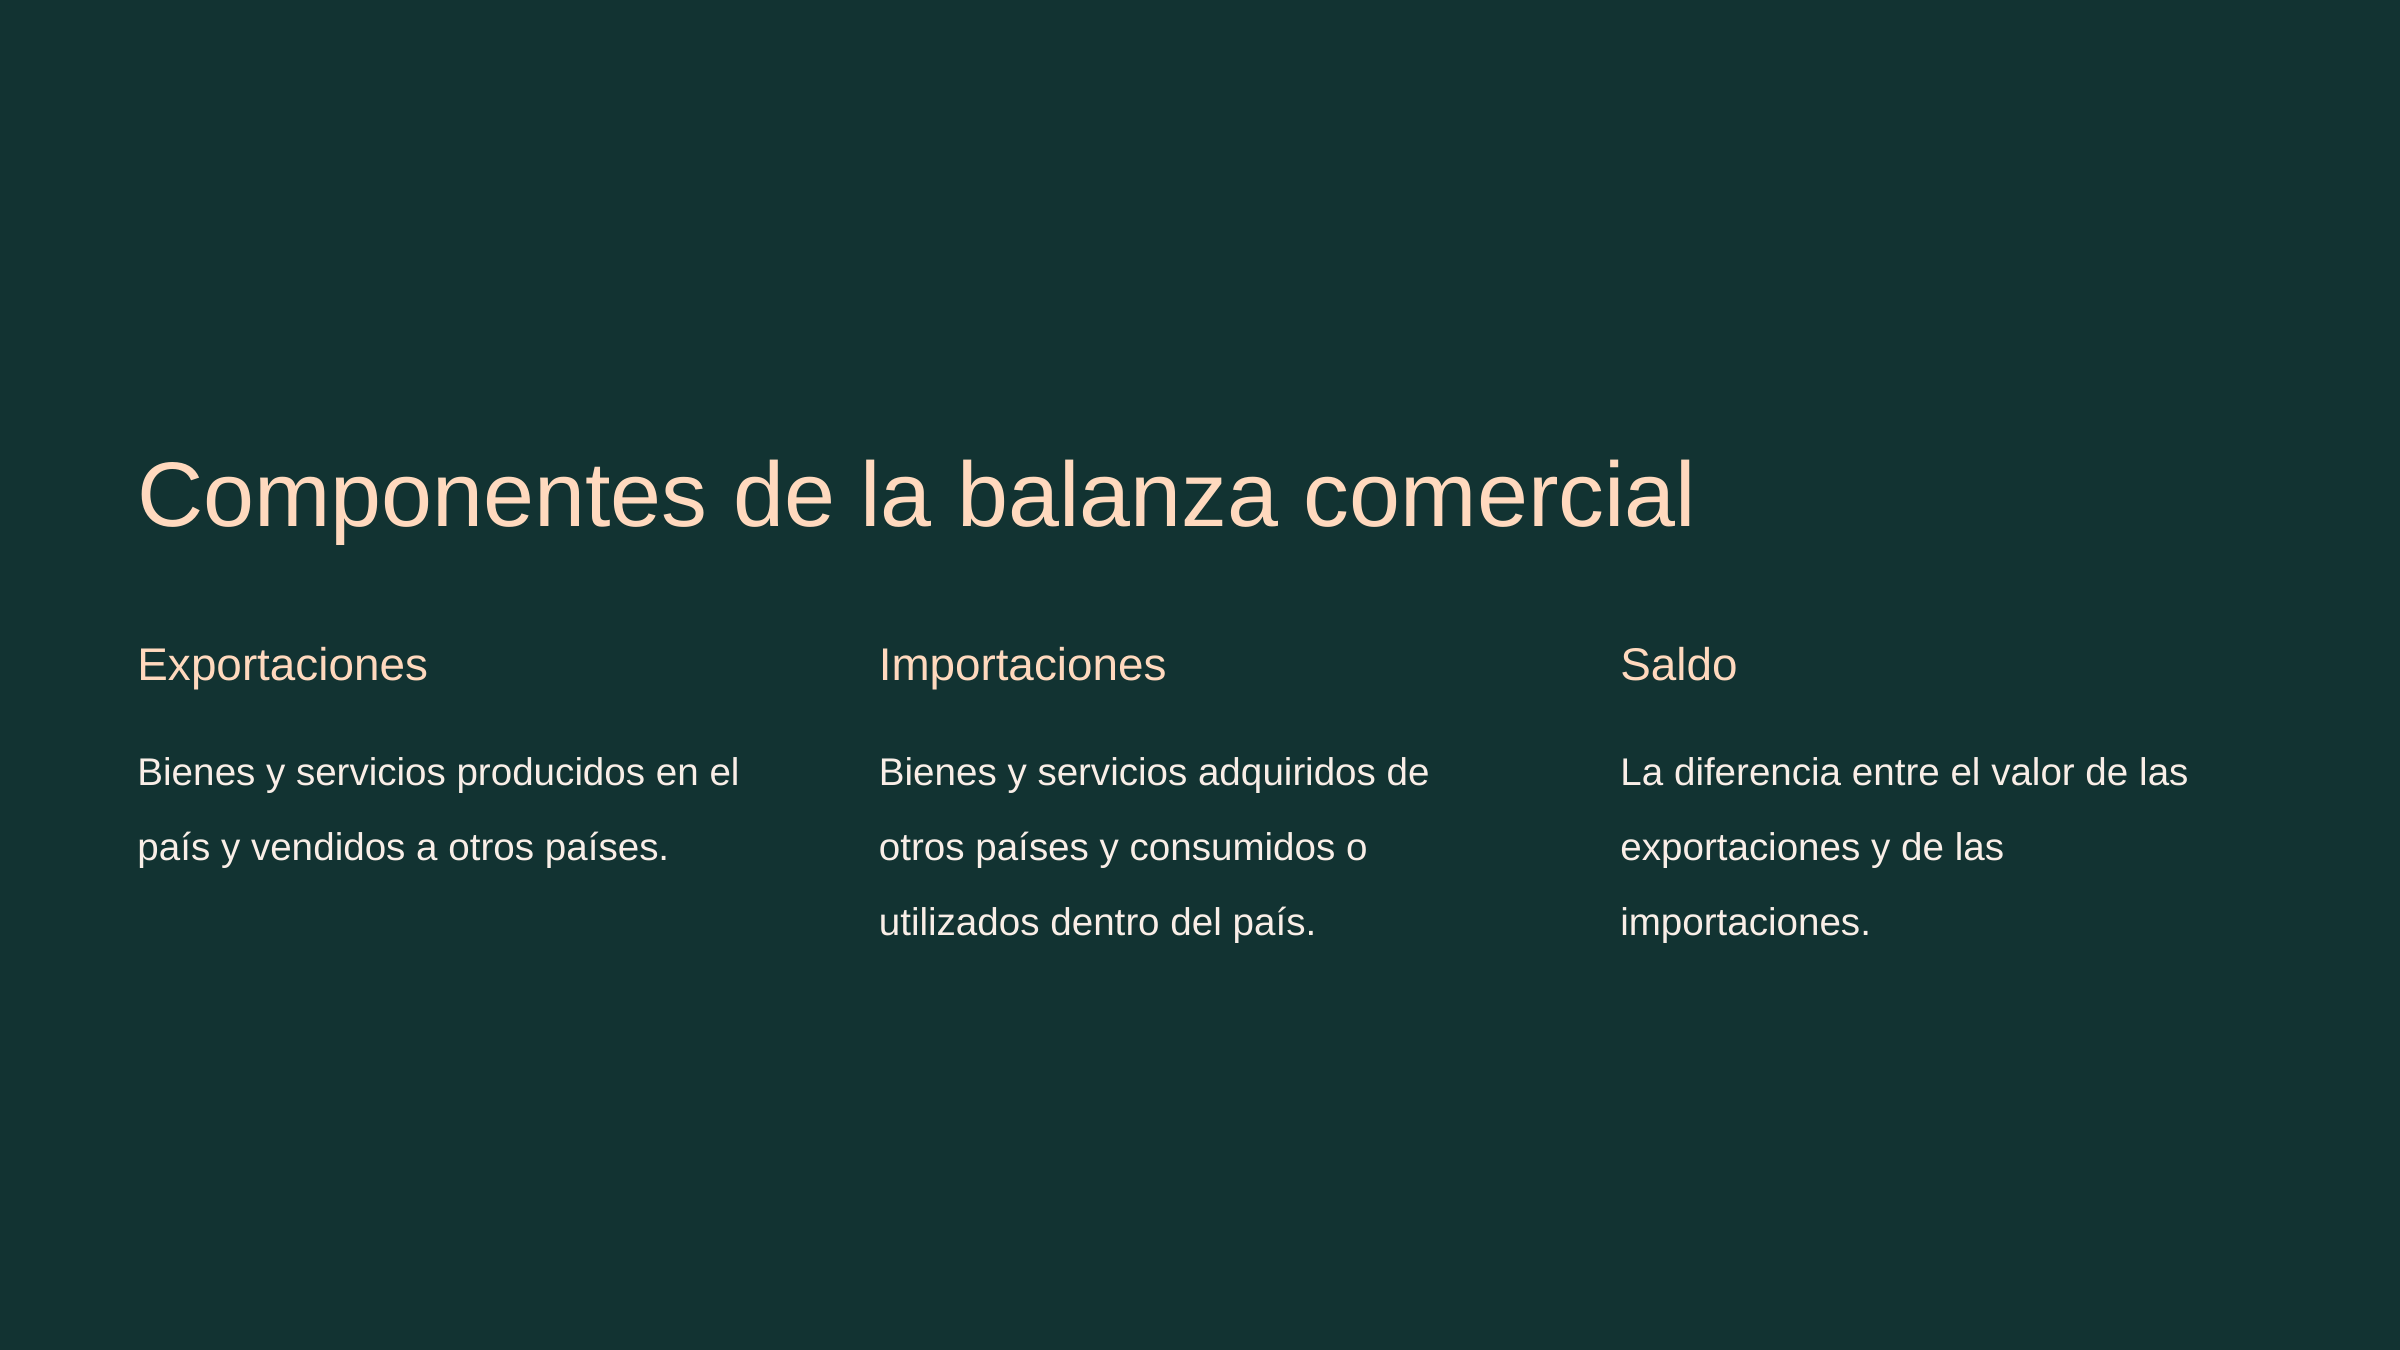

Componentes de la balanza comercial
Exportaciones
Importaciones
Saldo
Bienes y servicios producidos en el país y vendidos a otros países.
Bienes y servicios adquiridos de otros países y consumidos o utilizados dentro del país.
La diferencia entre el valor de las exportaciones y de las importaciones.